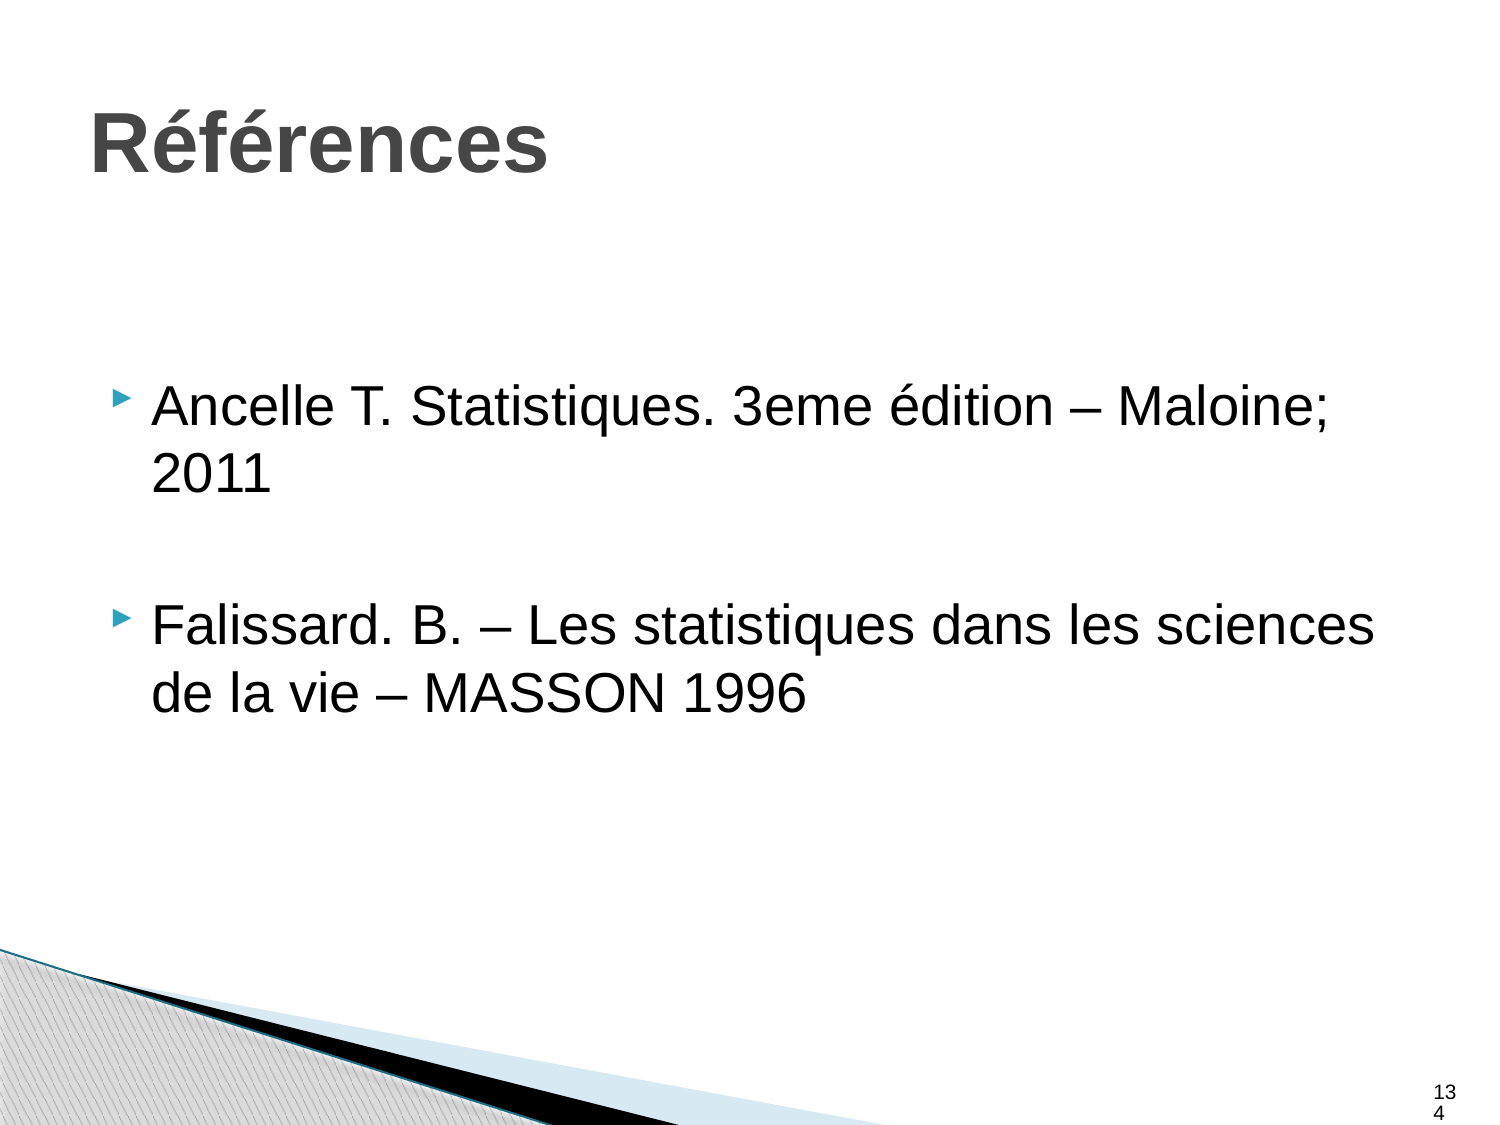

# Références
Ancelle T. Statistiques. 3eme édition – Maloine;	2011

Falissard. B. – Les statistiques dans les sciences de la vie – MASSON 1996
134